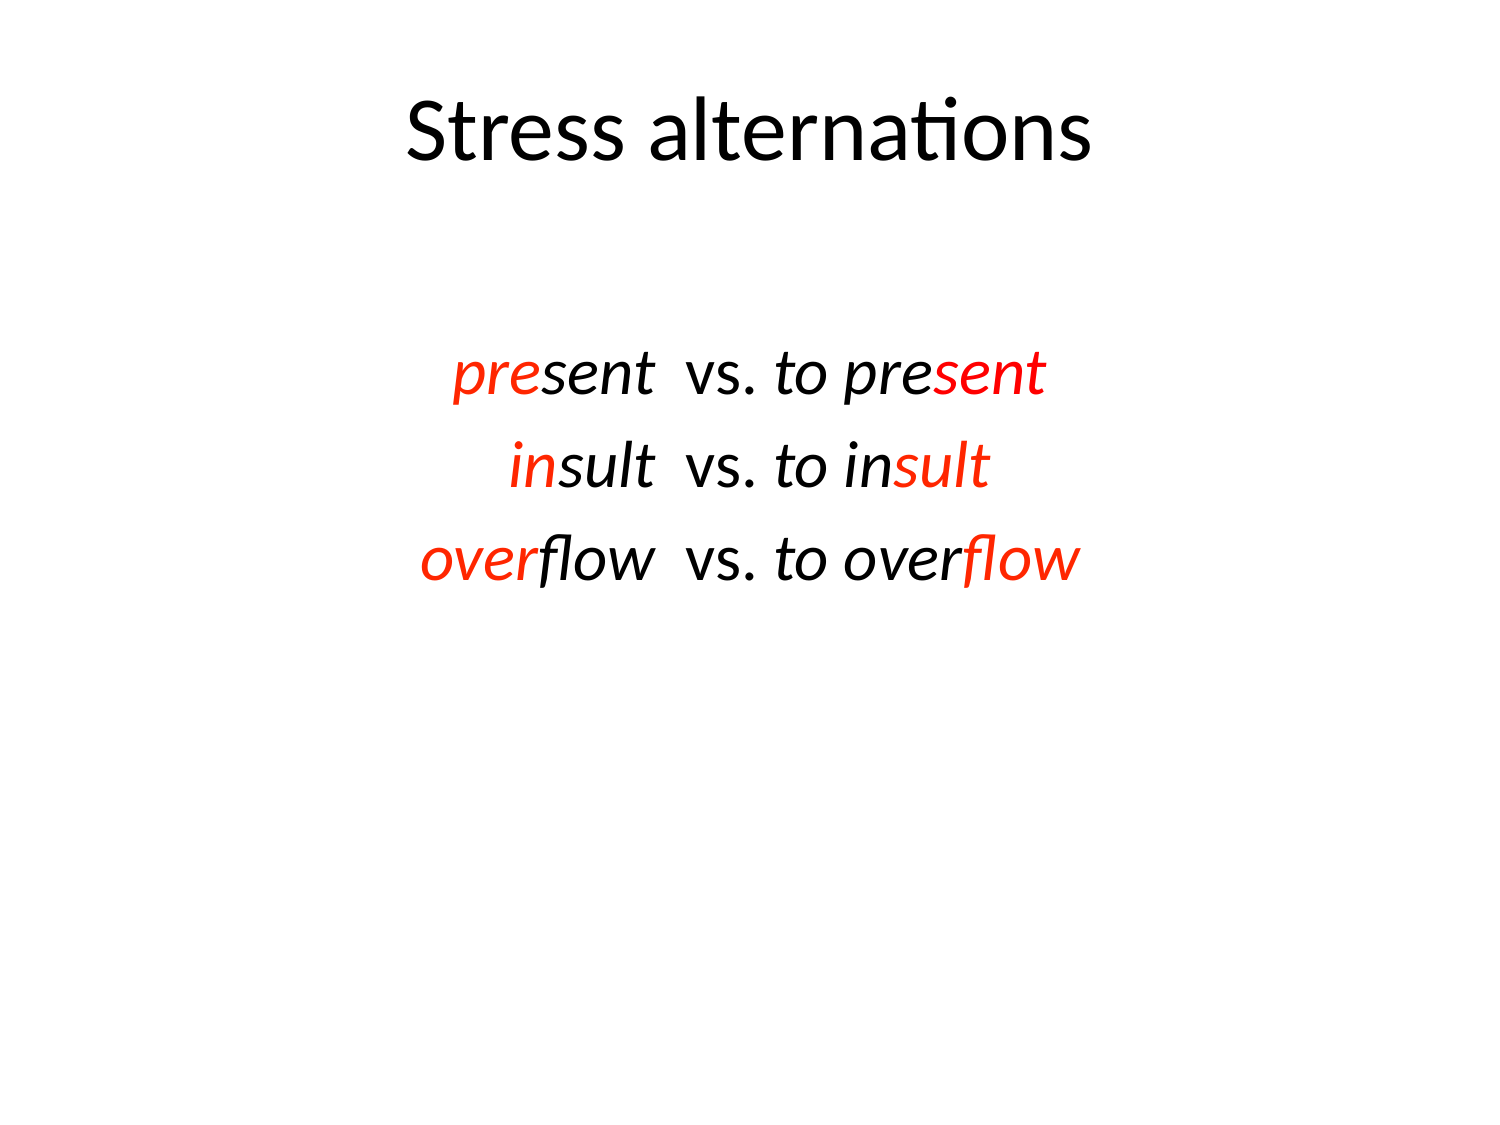

# Stress alternations
present  vs. to present
insult  vs. to insult
overflow  vs. to overflow